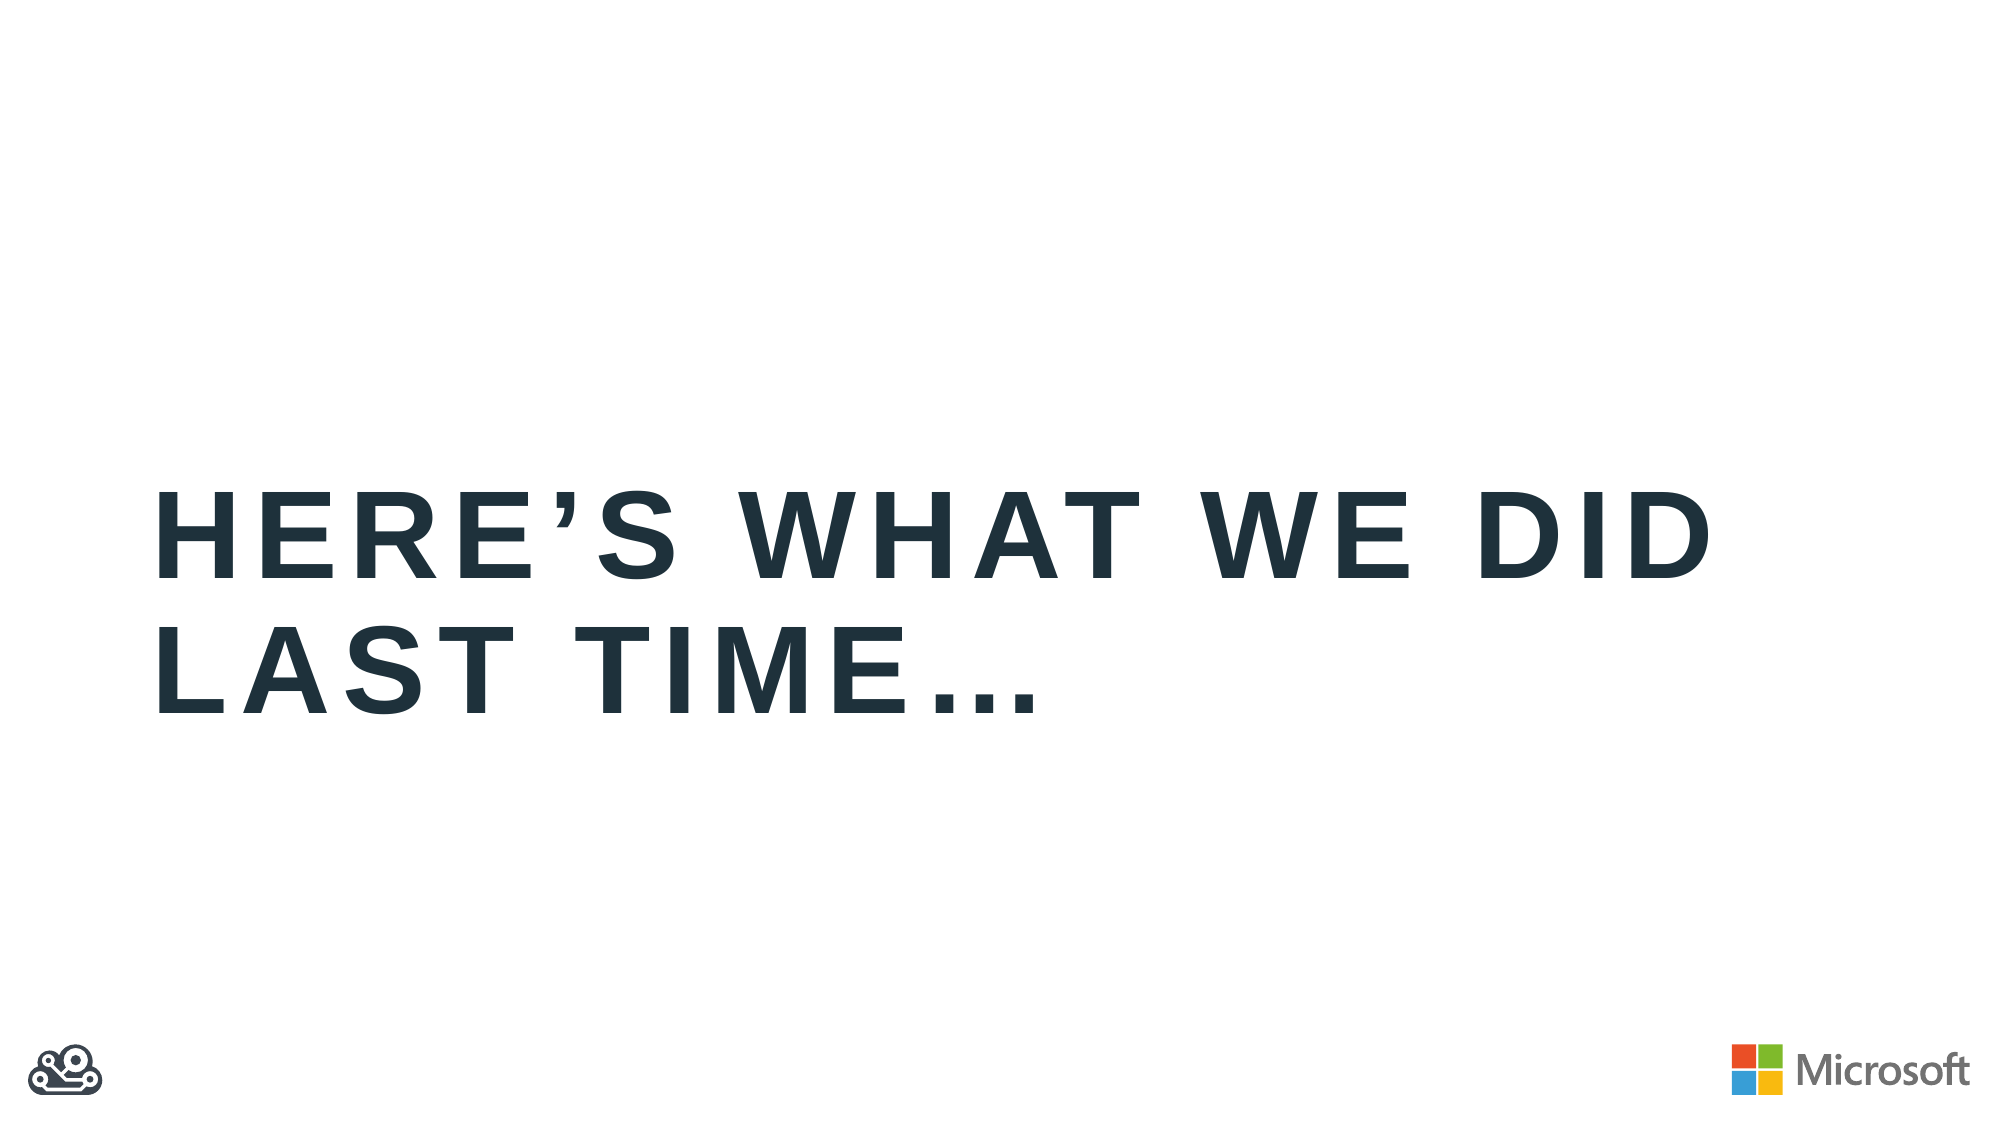

# HERE’S WHAT WE DID LAST TIME…